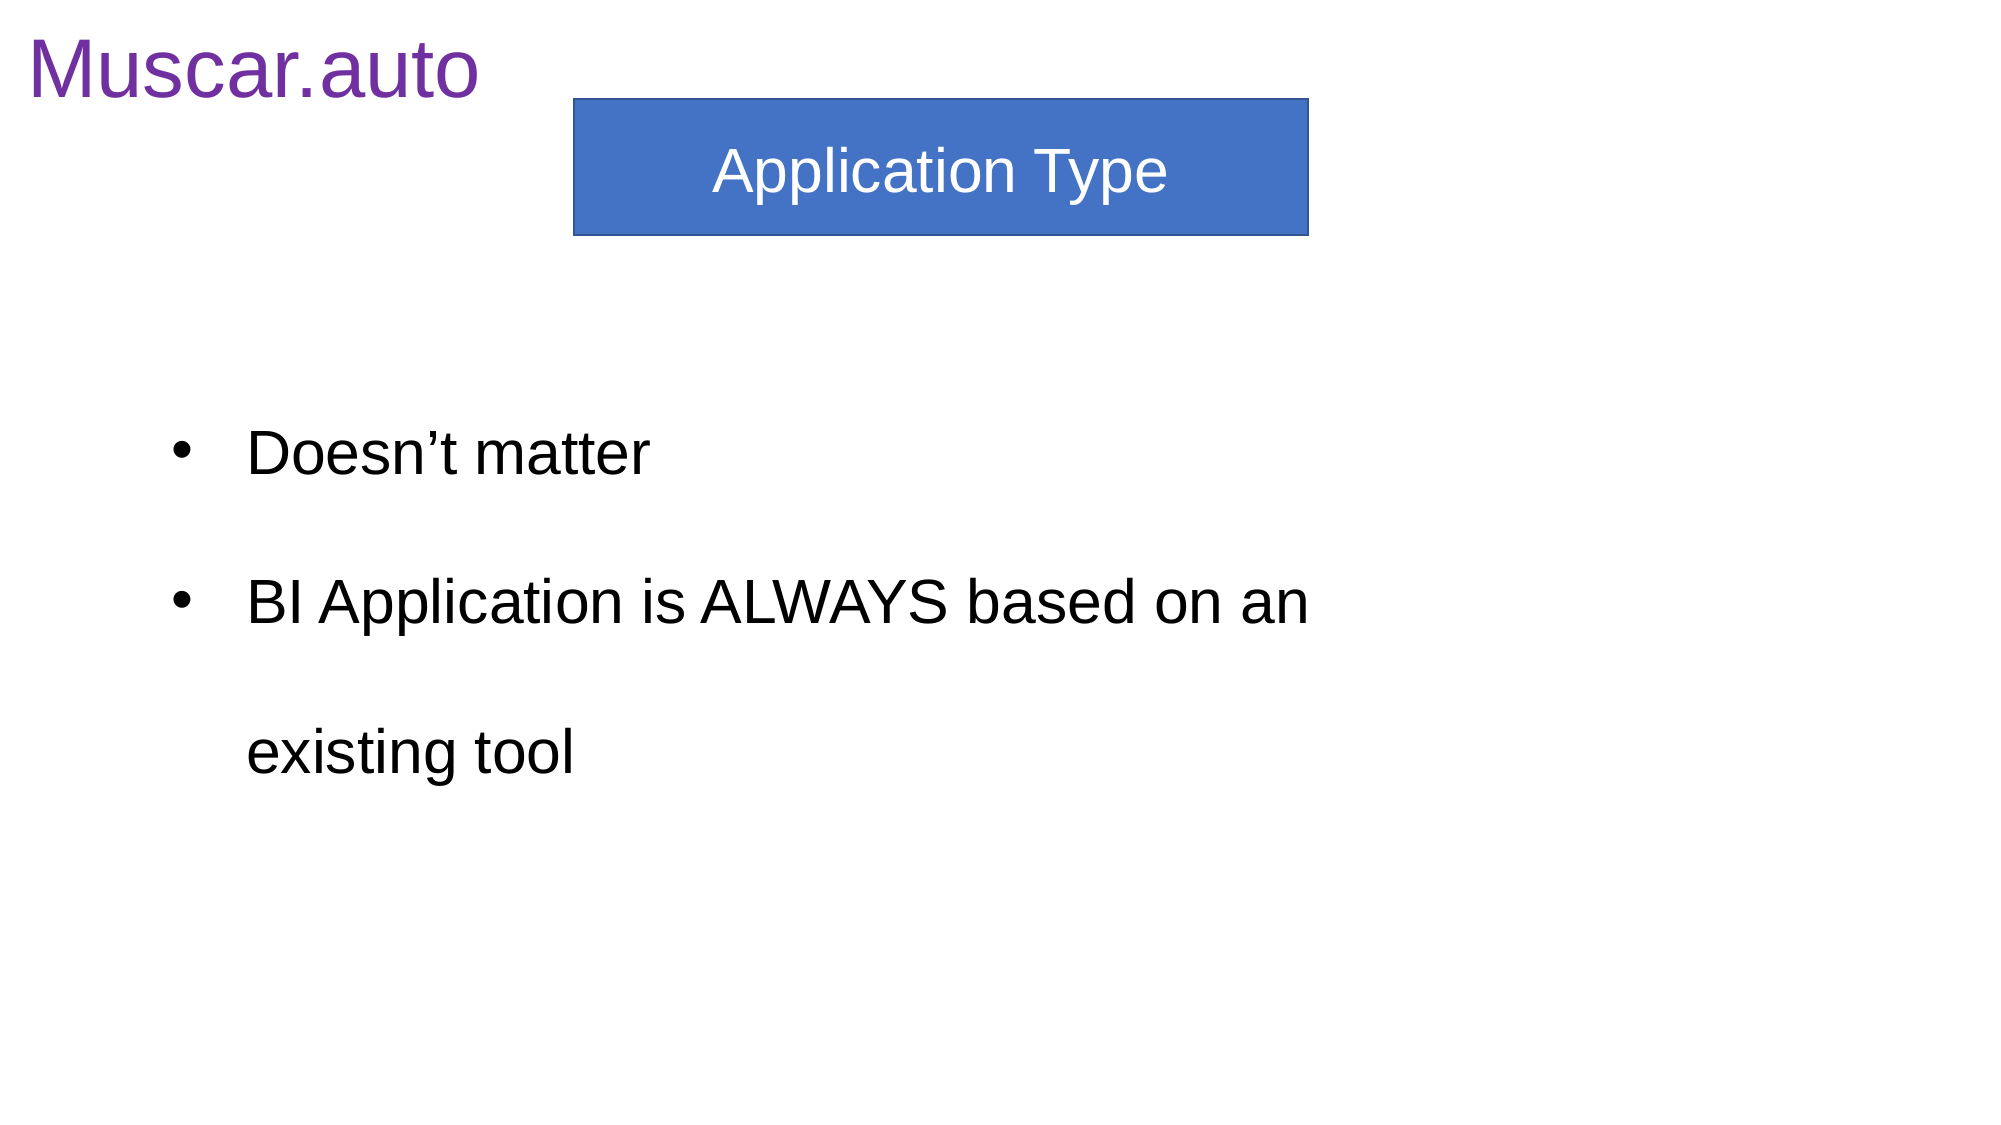

Muscar.auto
Application Type
Doesn’t matter
BI Application is ALWAYS based on an existing tool